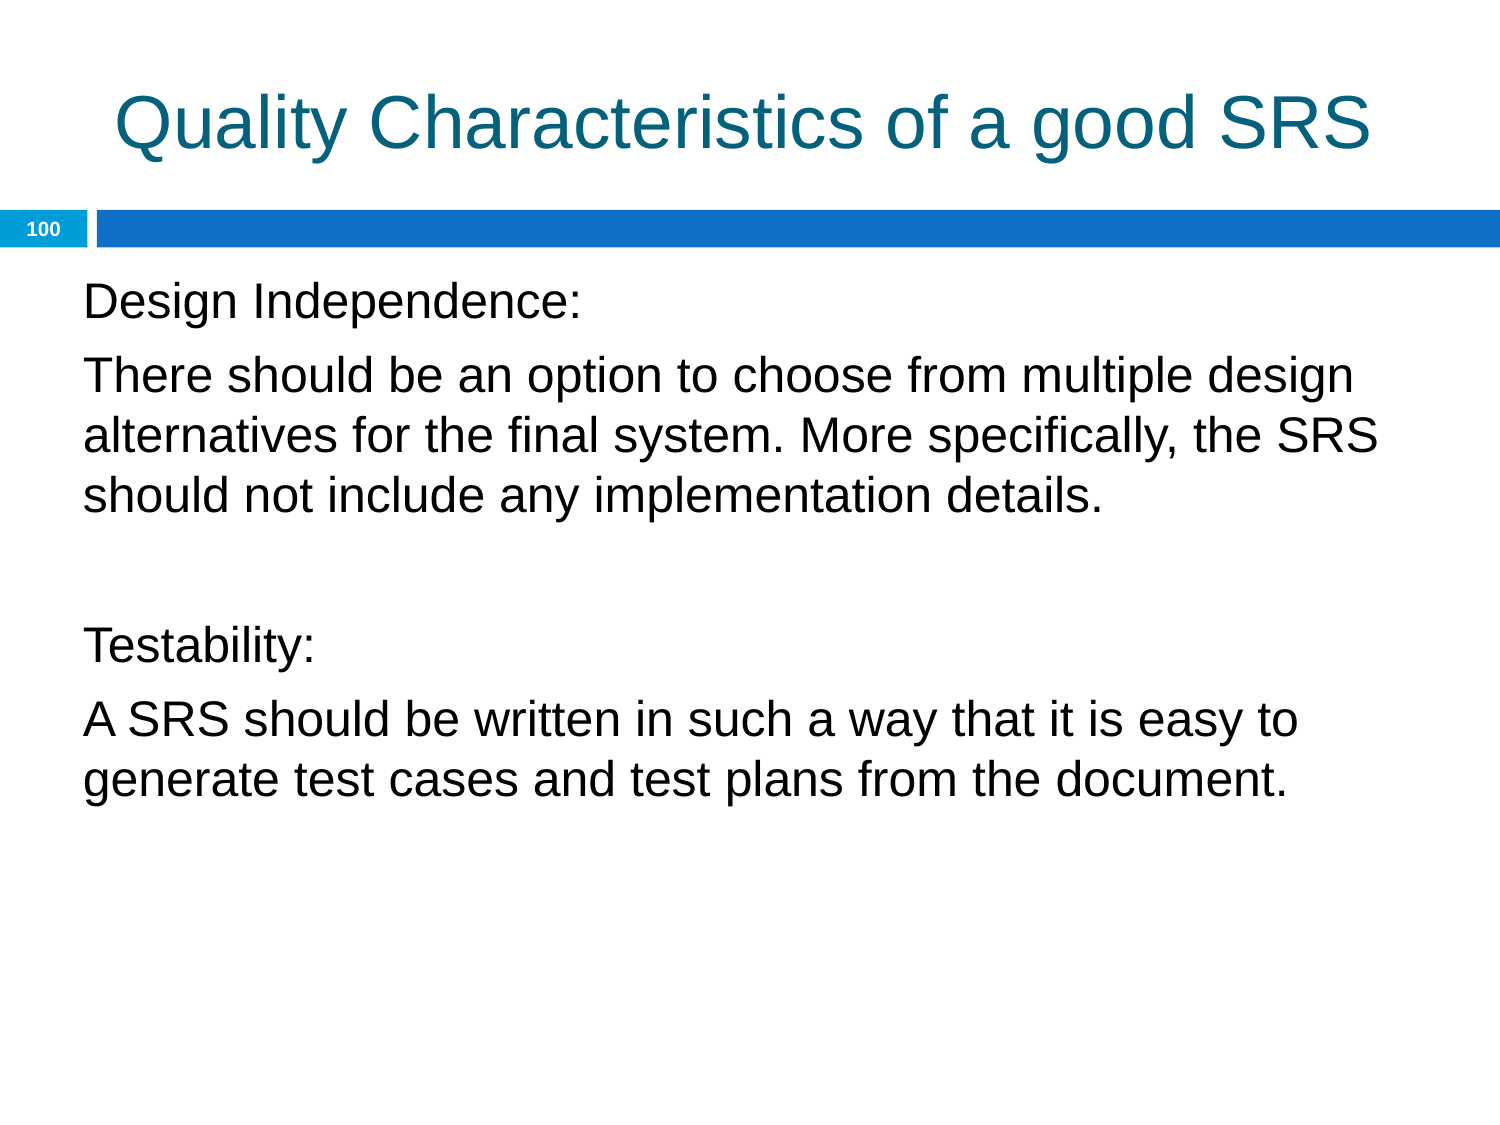

# Quality Characteristics of a good SRS
100
Design Independence:
There should be an option to choose from multiple design alternatives for the final system. More specifically, the SRS should not include any implementation details.

Testability:
A SRS should be written in such a way that it is easy to generate test cases and test plans from the document.